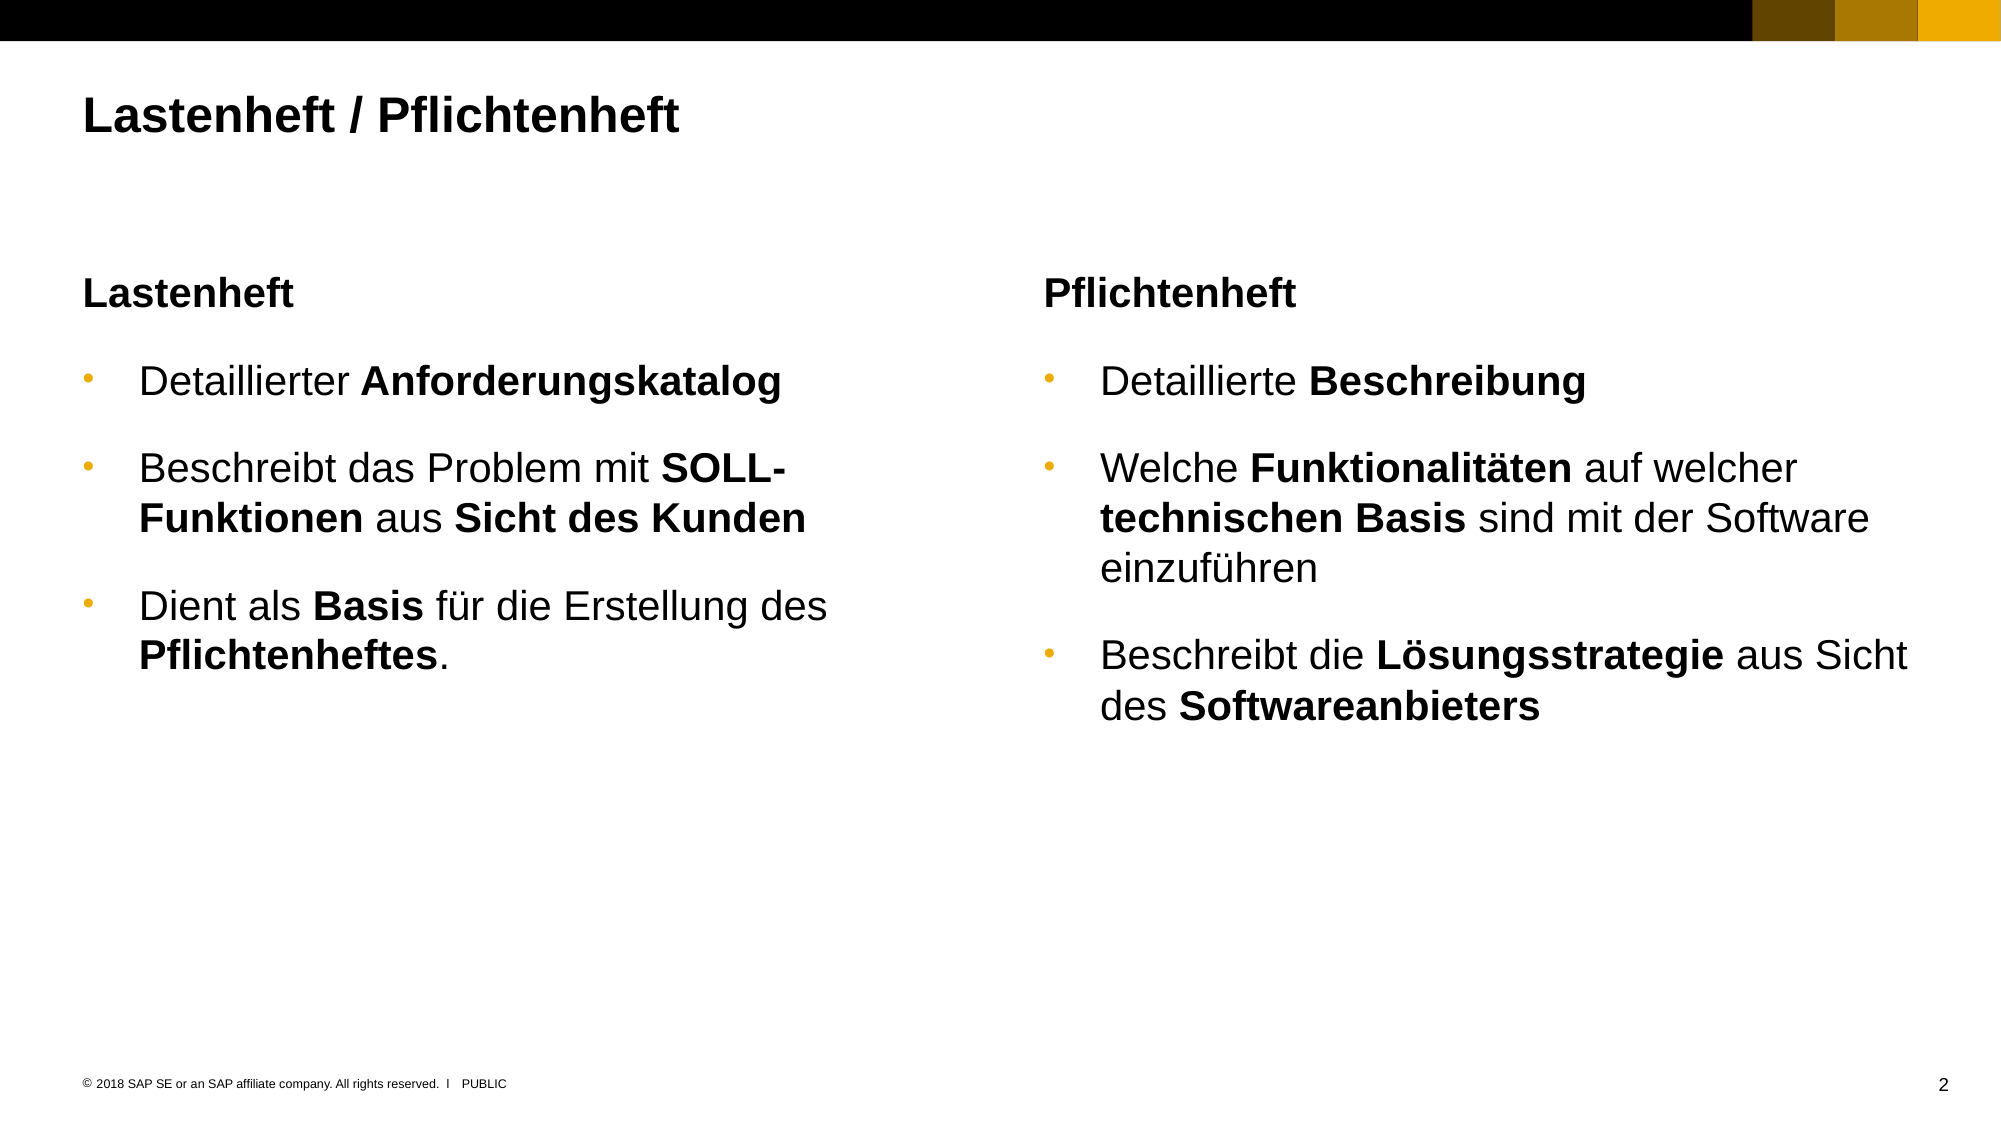

# Lastenheft / Pflichtenheft
Lastenheft
Detaillierter Anforderungskatalog
Beschreibt das Problem mit SOLL-Funktionen aus Sicht des Kunden
Dient als Basis für die Erstellung des Pflichtenheftes.

Pflichtenheft
Detaillierte Beschreibung
Welche Funktionalitäten auf welcher technischen Basis sind mit der Software einzuführen
Beschreibt die Lösungsstrategie aus Sicht des Softwareanbieters